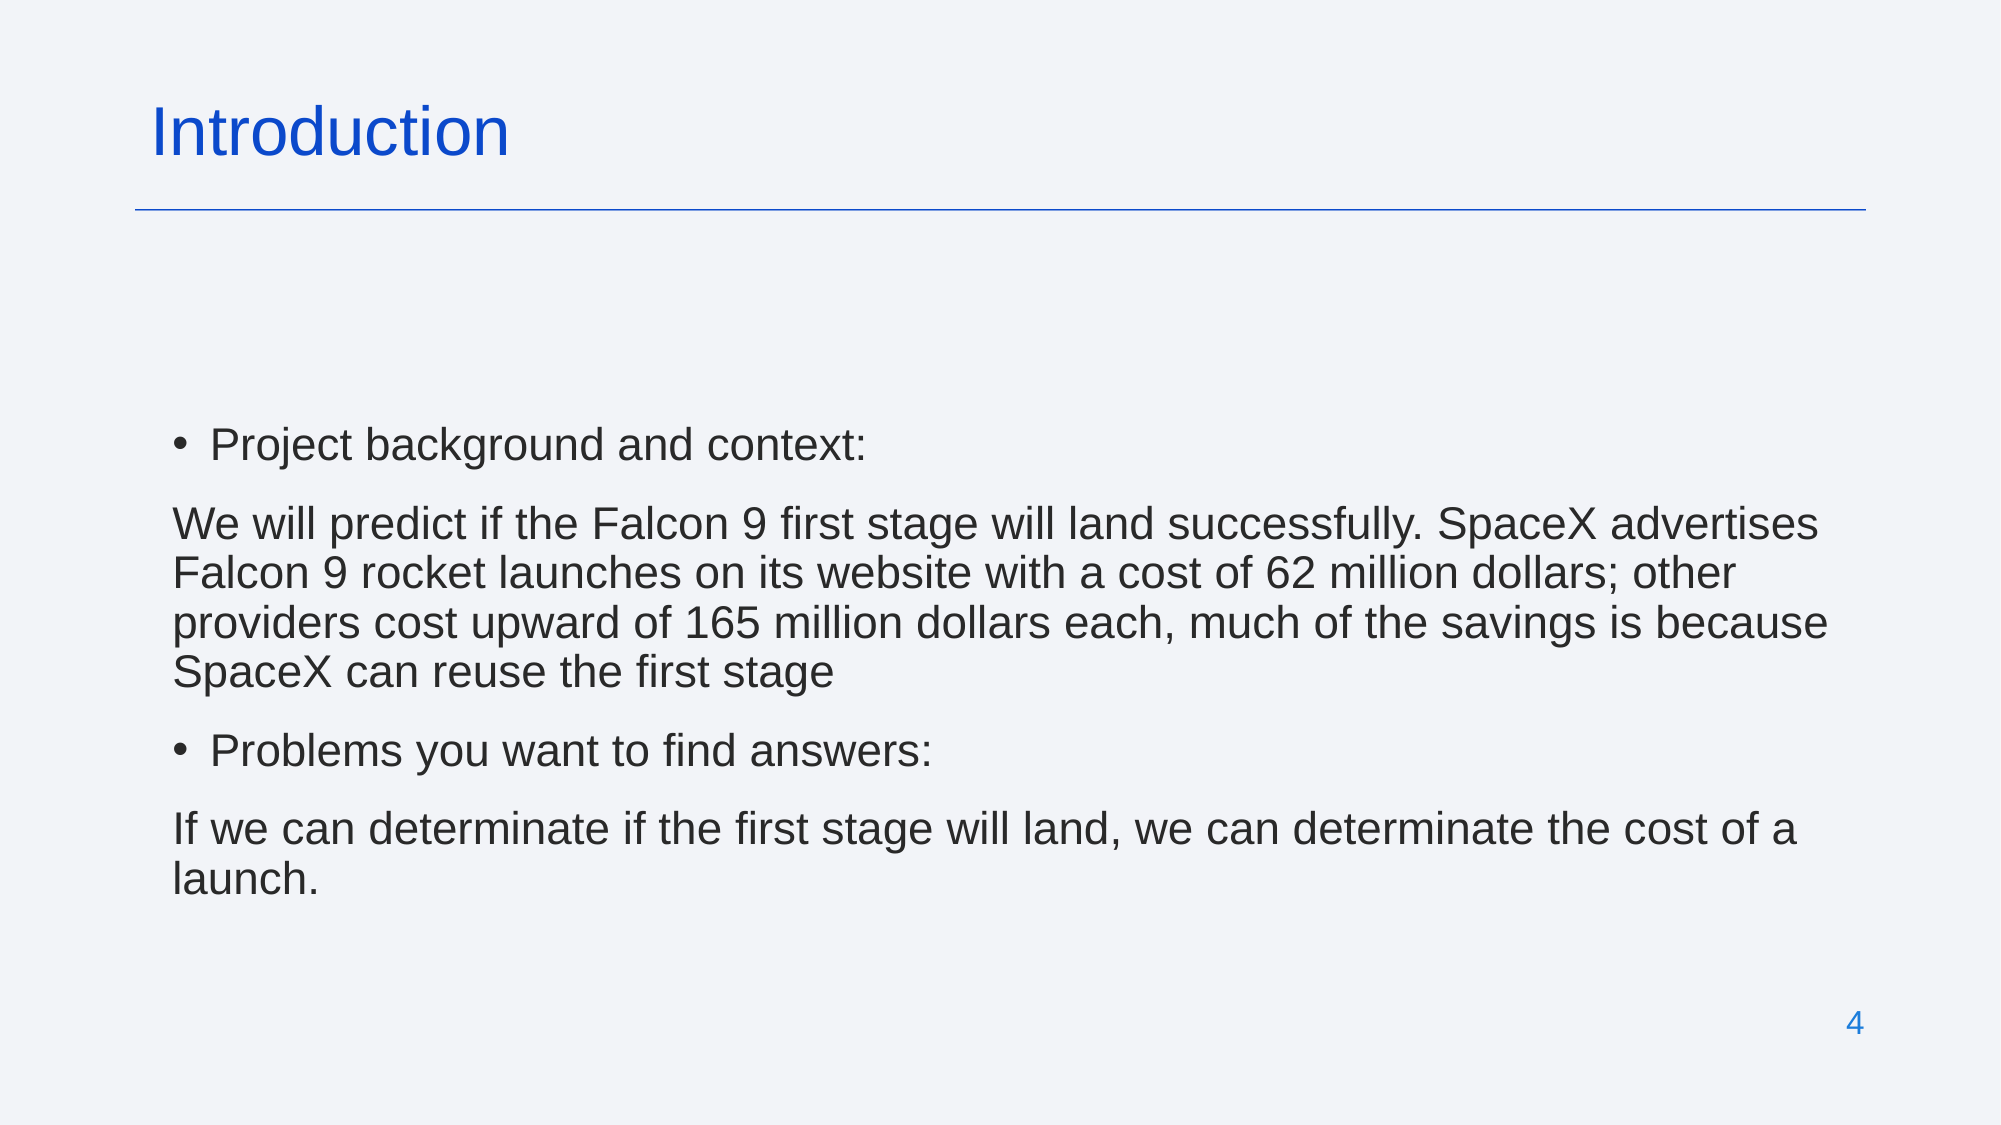

Introduction
Project background and context:
We will predict if the Falcon 9 first stage will land successfully. SpaceX advertises Falcon 9 rocket launches on its website with a cost of 62 million dollars; other providers cost upward of 165 million dollars each, much of the savings is because SpaceX can reuse the first stage
Problems you want to find answers:
If we can determinate if the first stage will land, we can determinate the cost of a launch.
4